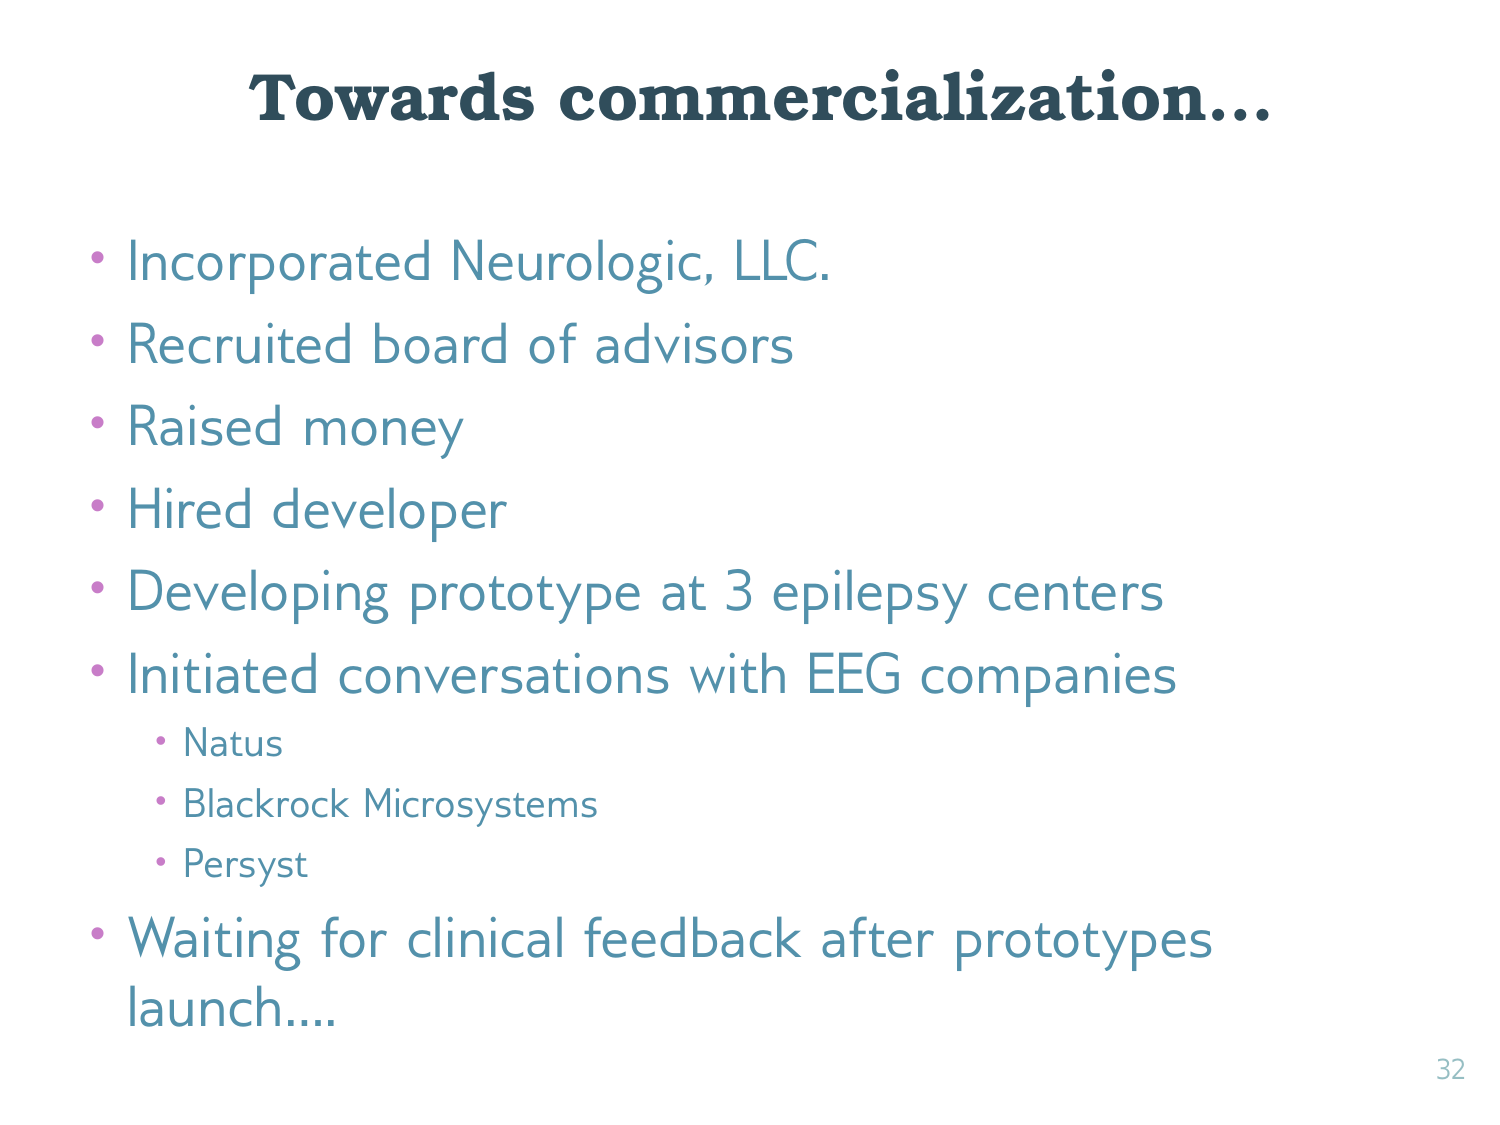

# Towards commercialization…
Incorporated Neurologic, LLC.
Recruited board of advisors
Raised money
Hired developer
Developing prototype at 3 epilepsy centers
Initiated conversations with EEG companies
Natus
Blackrock Microsystems
Persyst
Waiting for clinical feedback after prototypes launch….
32